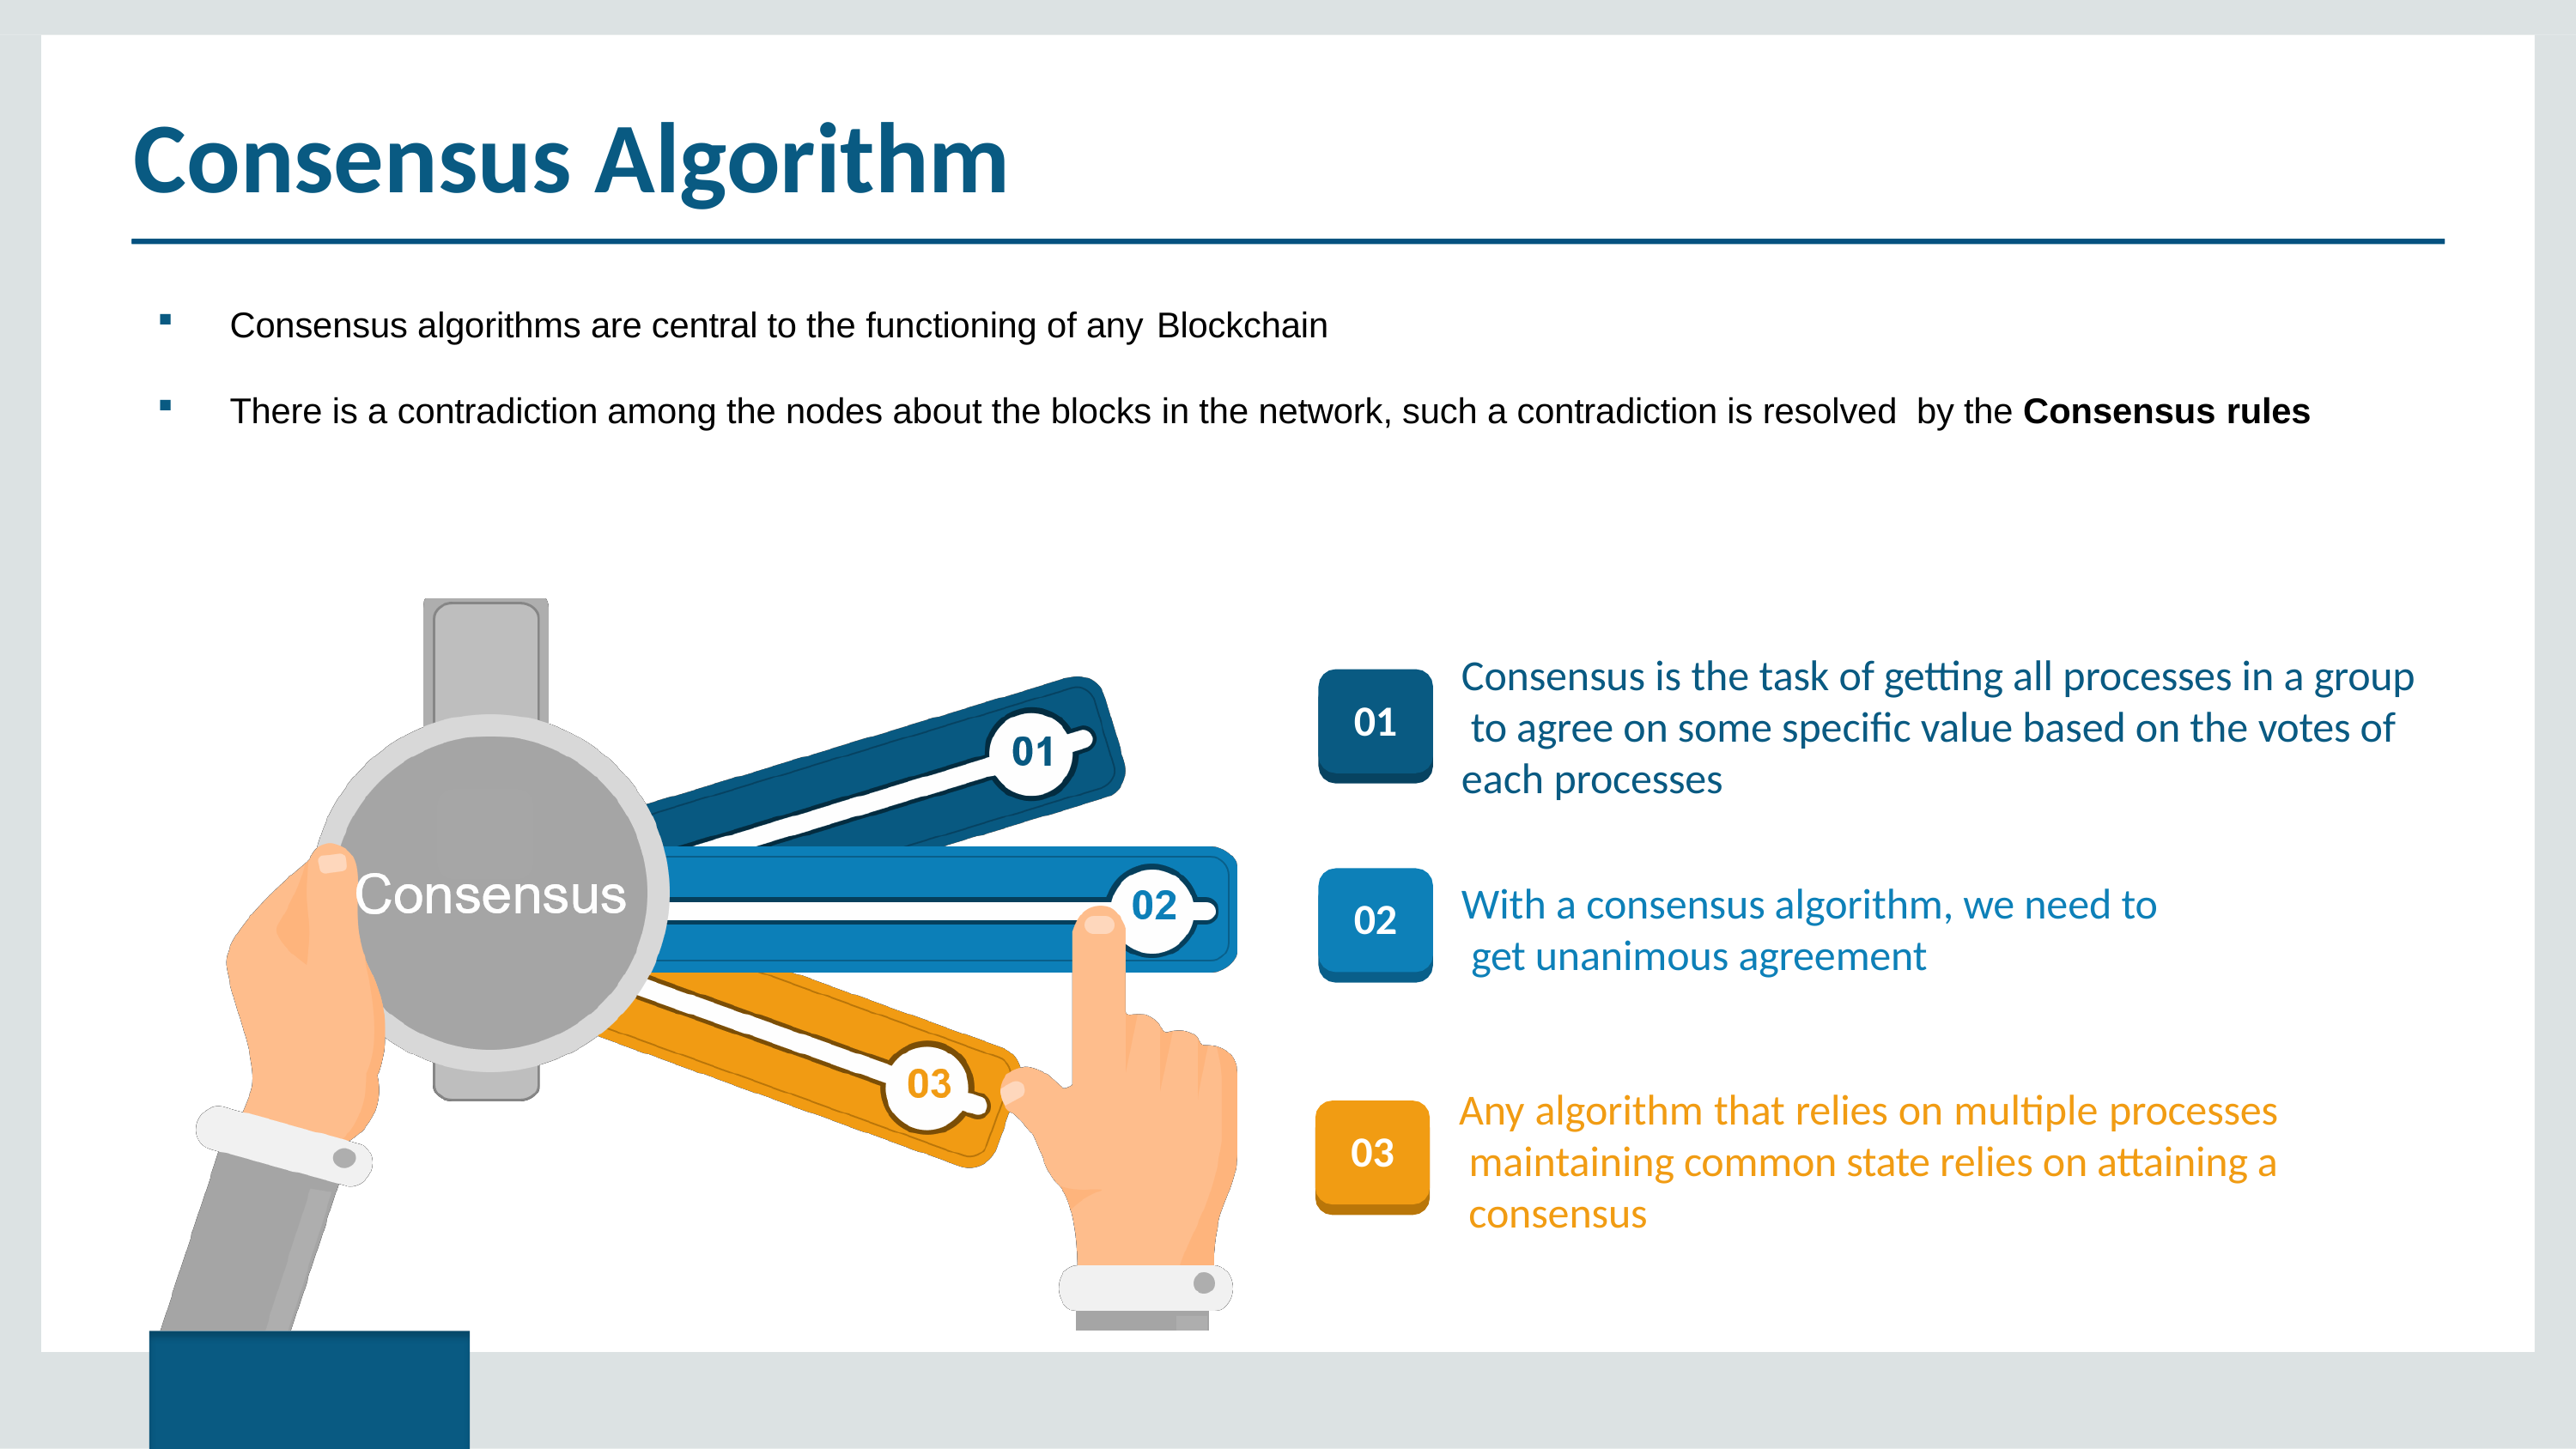

# Consensus Algorithm

Consensus algorithms are central to the functioning of any Blockchain
There is a contradiction among the nodes about the blocks in the network, such a contradiction is resolved  by the Consensus rules

Consensus is the task of getting all processes in a group  to agree on some specific value based on the votes of  each processes

01

With a consensus algorithm, we need to  get unanimous agreement

02
Any algorithm that relies on multiple processes  maintaining common state relies on attaining a  consensus

03